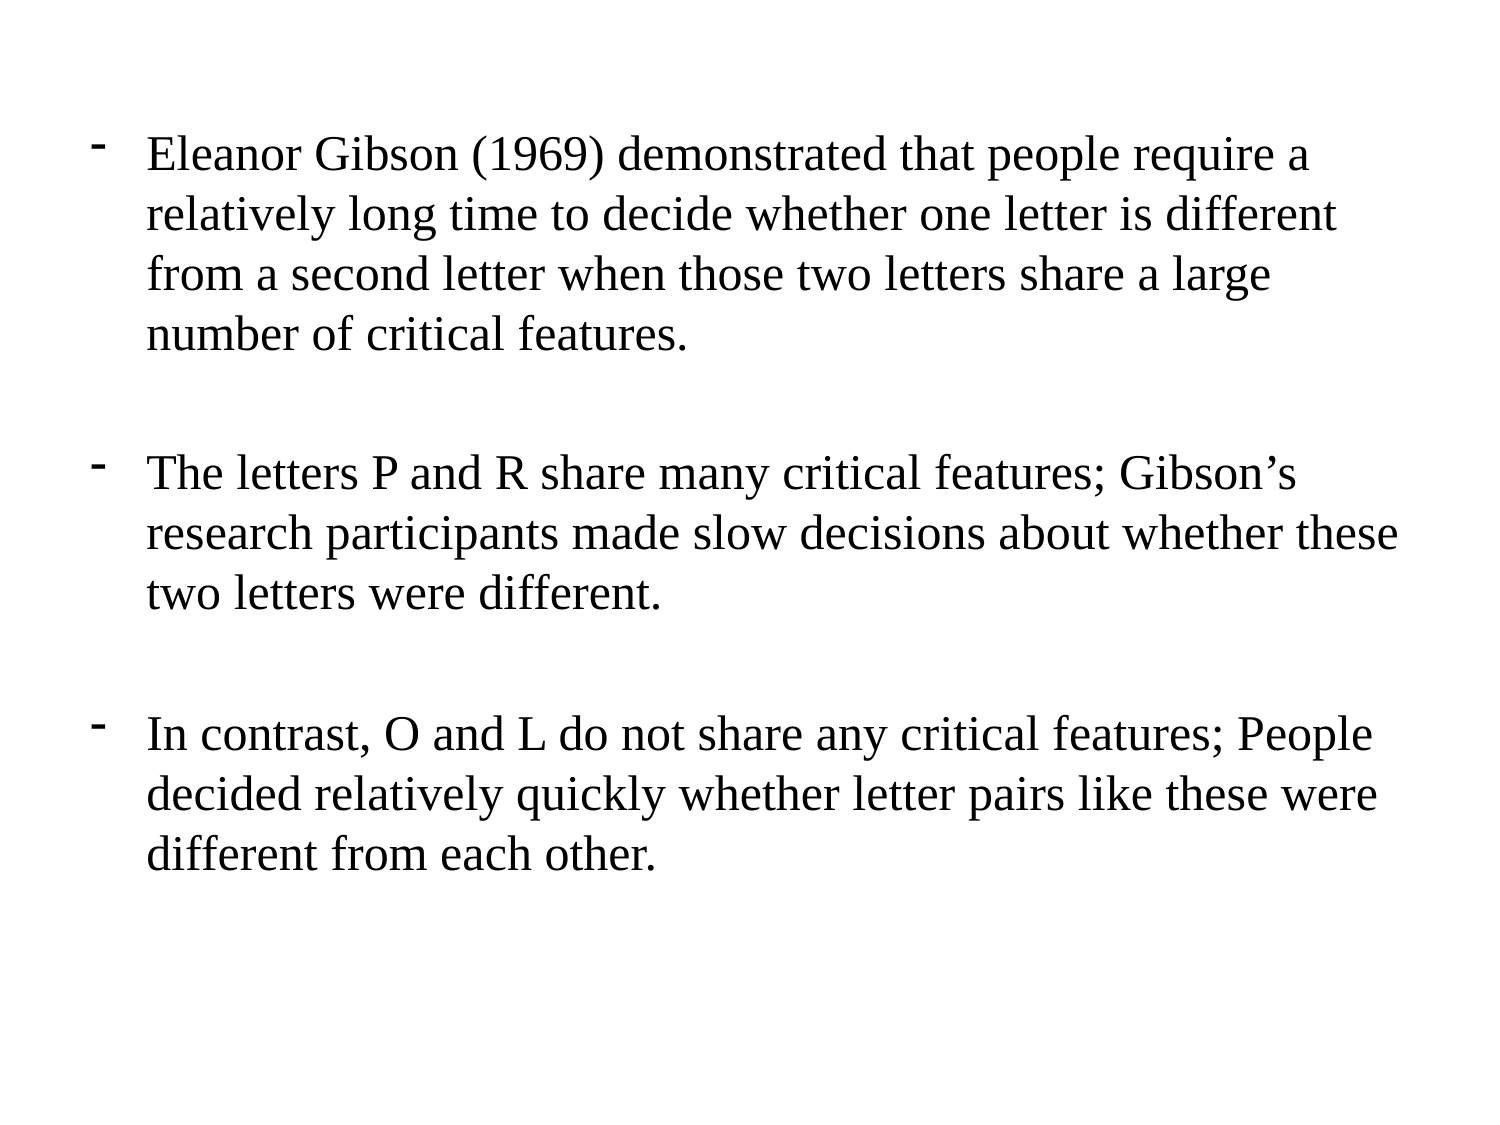

Eleanor Gibson (1969) demonstrated that people require a relatively long time to decide whether one letter is different from a second letter when those two letters share a large number of critical features.

The letters P and R share many critical features; Gibson’s research participants made slow decisions about whether these two letters were different.

In contrast, O and L do not share any critical features; People decided relatively quickly whether letter pairs like these were different from each other.